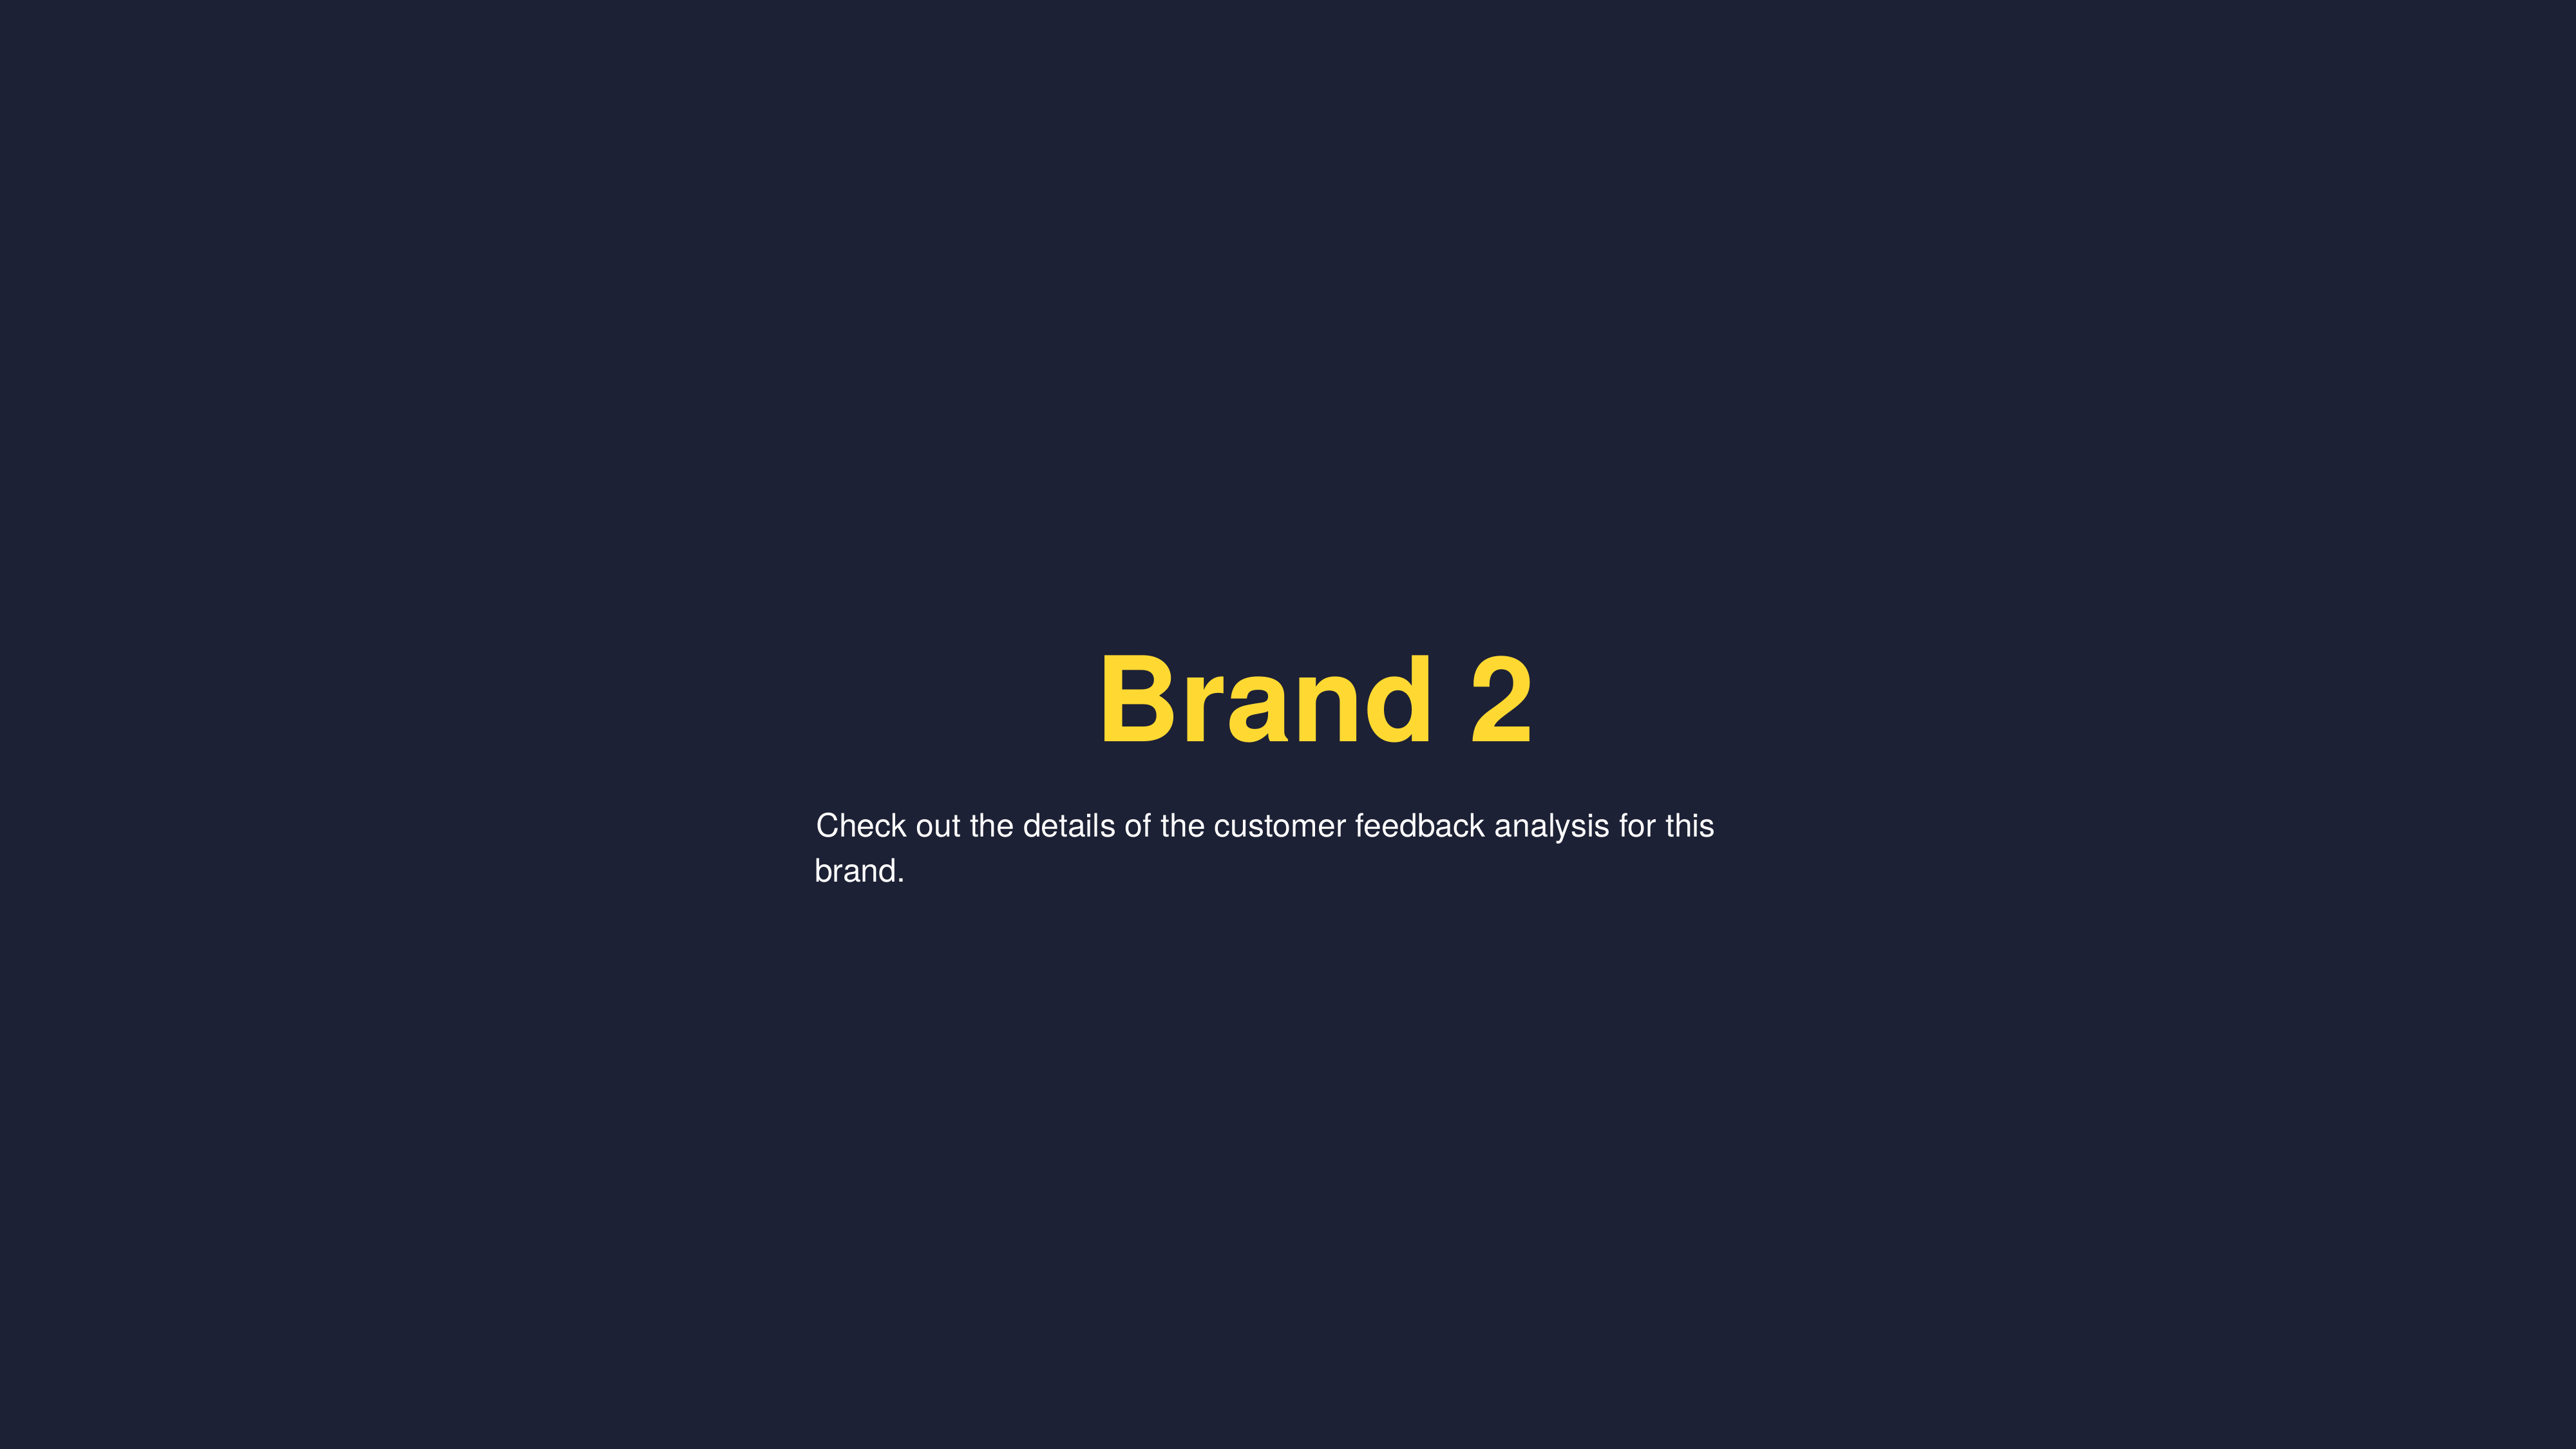

Brand 2
Check out the details of the customer feedback analysis for this brand.